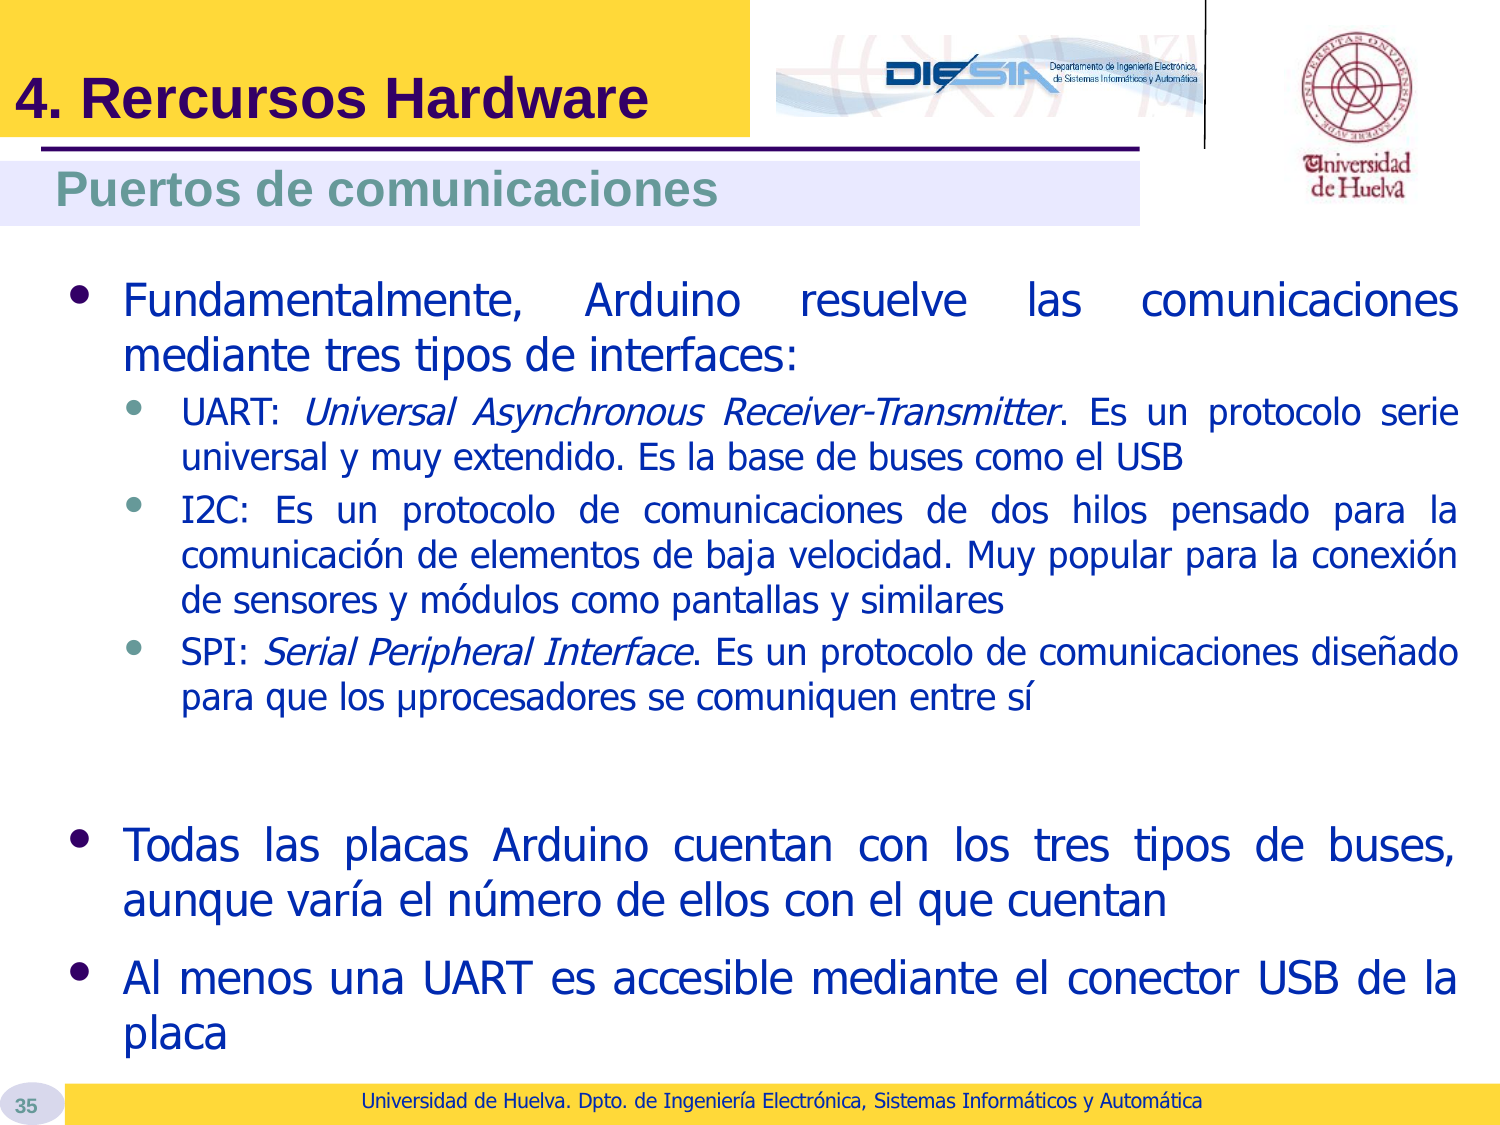

# 4. Rercursos Hardware
Puertos de comunicaciones
Fundamentalmente, Arduino resuelve las comunicaciones mediante tres tipos de interfaces:
UART: Universal Asynchronous Receiver-Transmitter. Es un protocolo serie universal y muy extendido. Es la base de buses como el USB
I2C: Es un protocolo de comunicaciones de dos hilos pensado para la comunicación de elementos de baja velocidad. Muy popular para la conexión de sensores y módulos como pantallas y similares
SPI: Serial Peripheral Interface. Es un protocolo de comunicaciones diseñado para que los μprocesadores se comuniquen entre sí

Todas las placas Arduino cuentan con los tres tipos de buses, aunque varía el número de ellos con el que cuentan
Al menos una UART es accesible mediante el conector USB de la placa